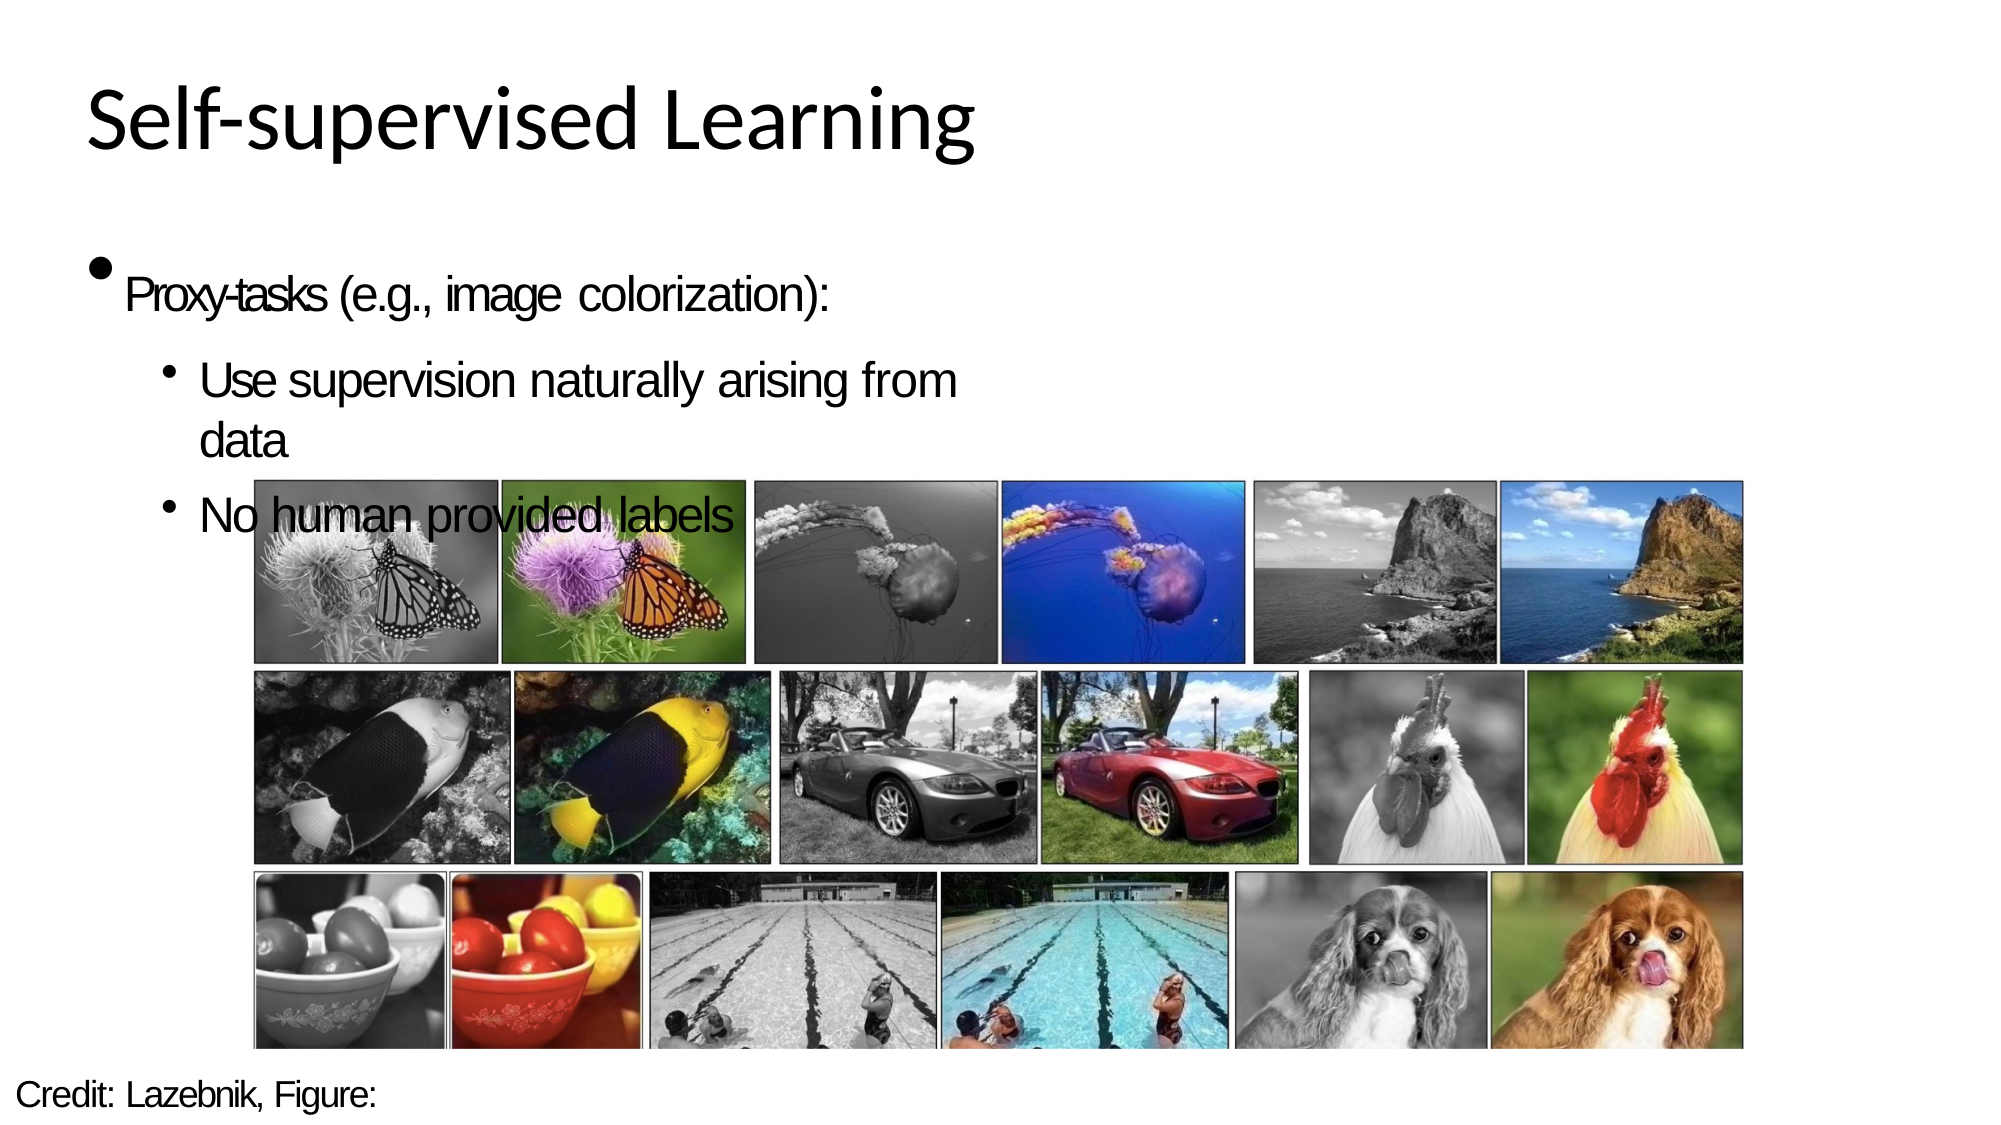

# Self-supervised Learning
Proxy-tasks (e.g., image colorization):
Use supervision naturally arising from data
No human provided labels

Credit: Lazebnik, Figure: source